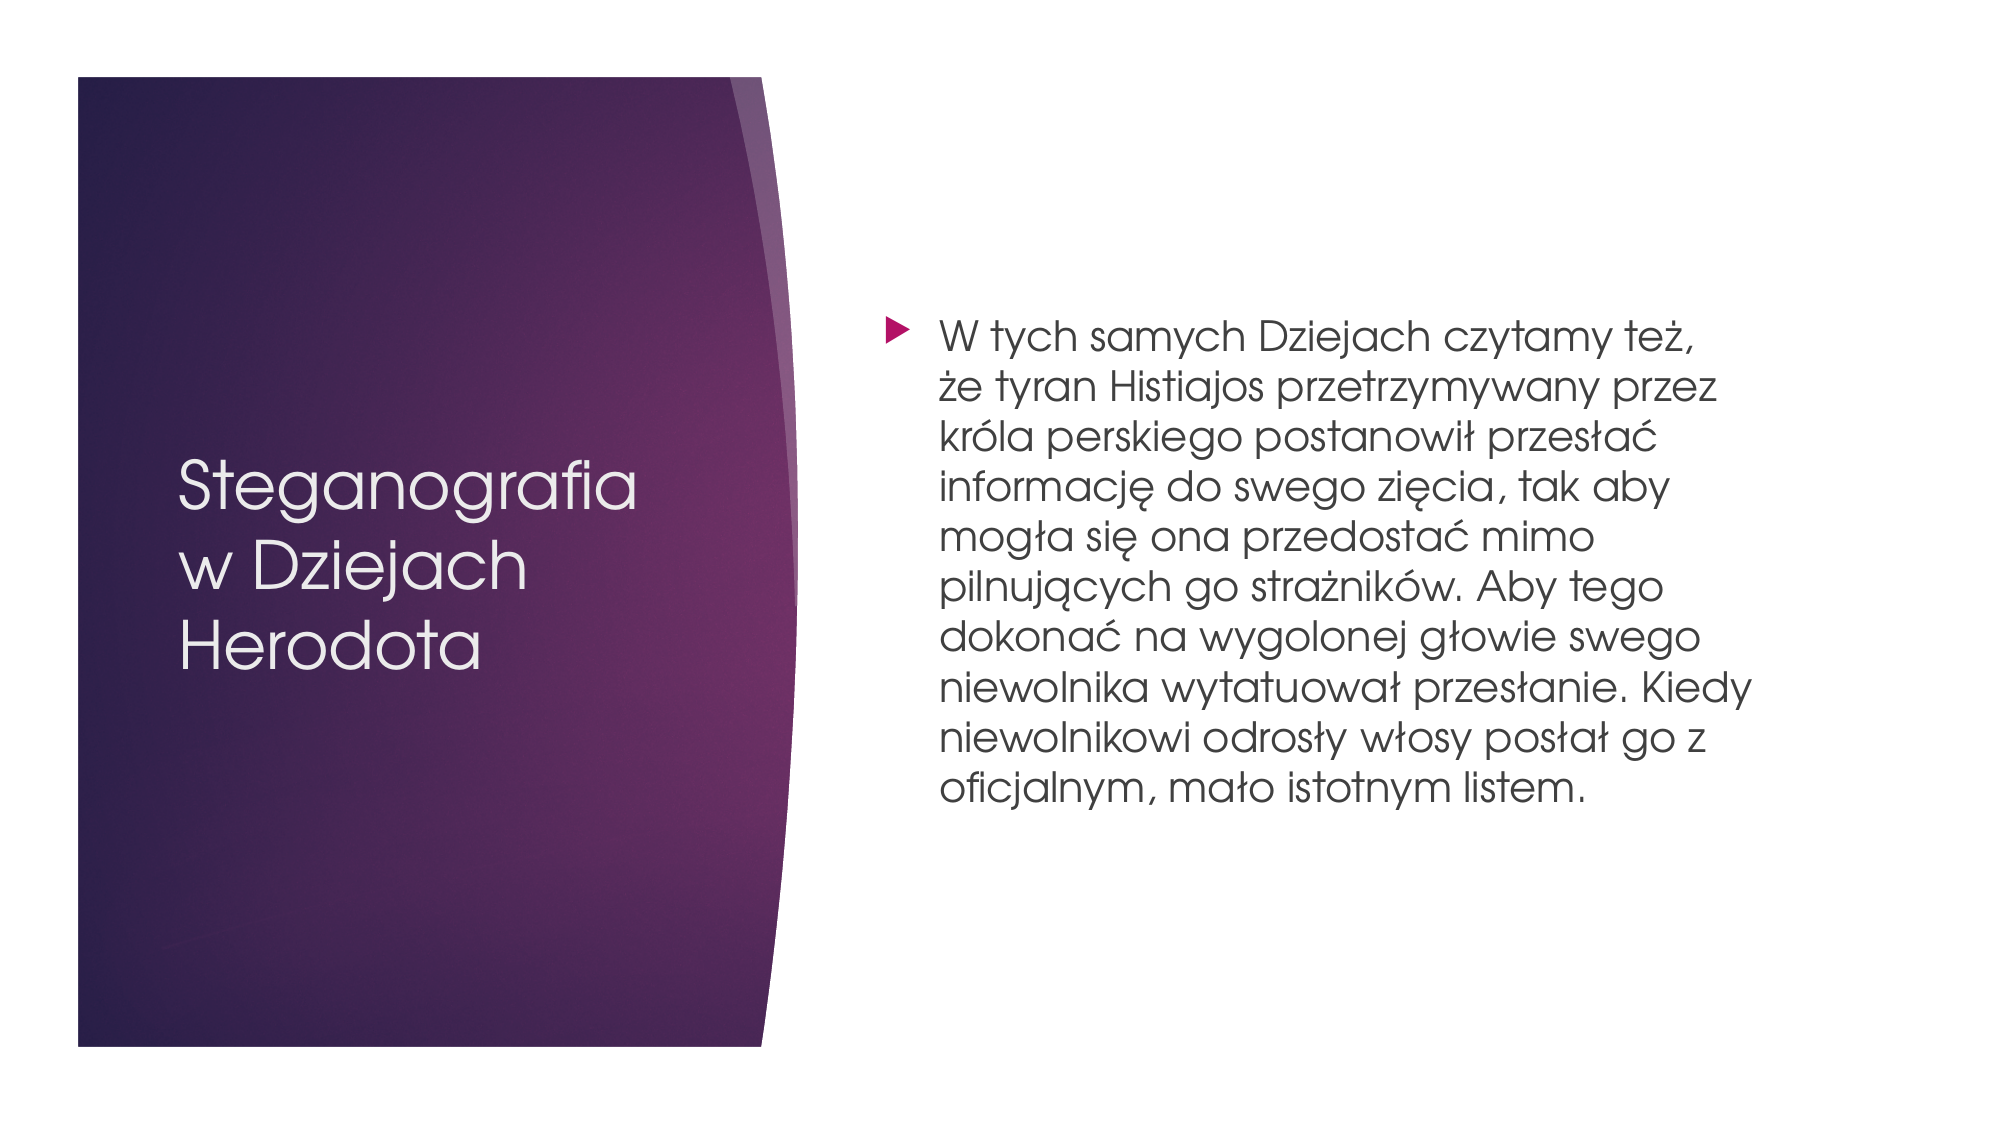

W tych samych Dziejach czytamy też, że tyran Histiajos przetrzymywany przez króla perskiego postanowił przesłać informację do swego zięcia, tak aby mogła się ona przedostać mimo pilnujących go strażników. Aby tego dokonać na wygolonej głowie swego niewolnika wytatuował przesłanie. Kiedy niewolnikowi odrosły włosy posłał go z oficjalnym, mało istotnym listem.
# Steganografia w Dziejach Herodota